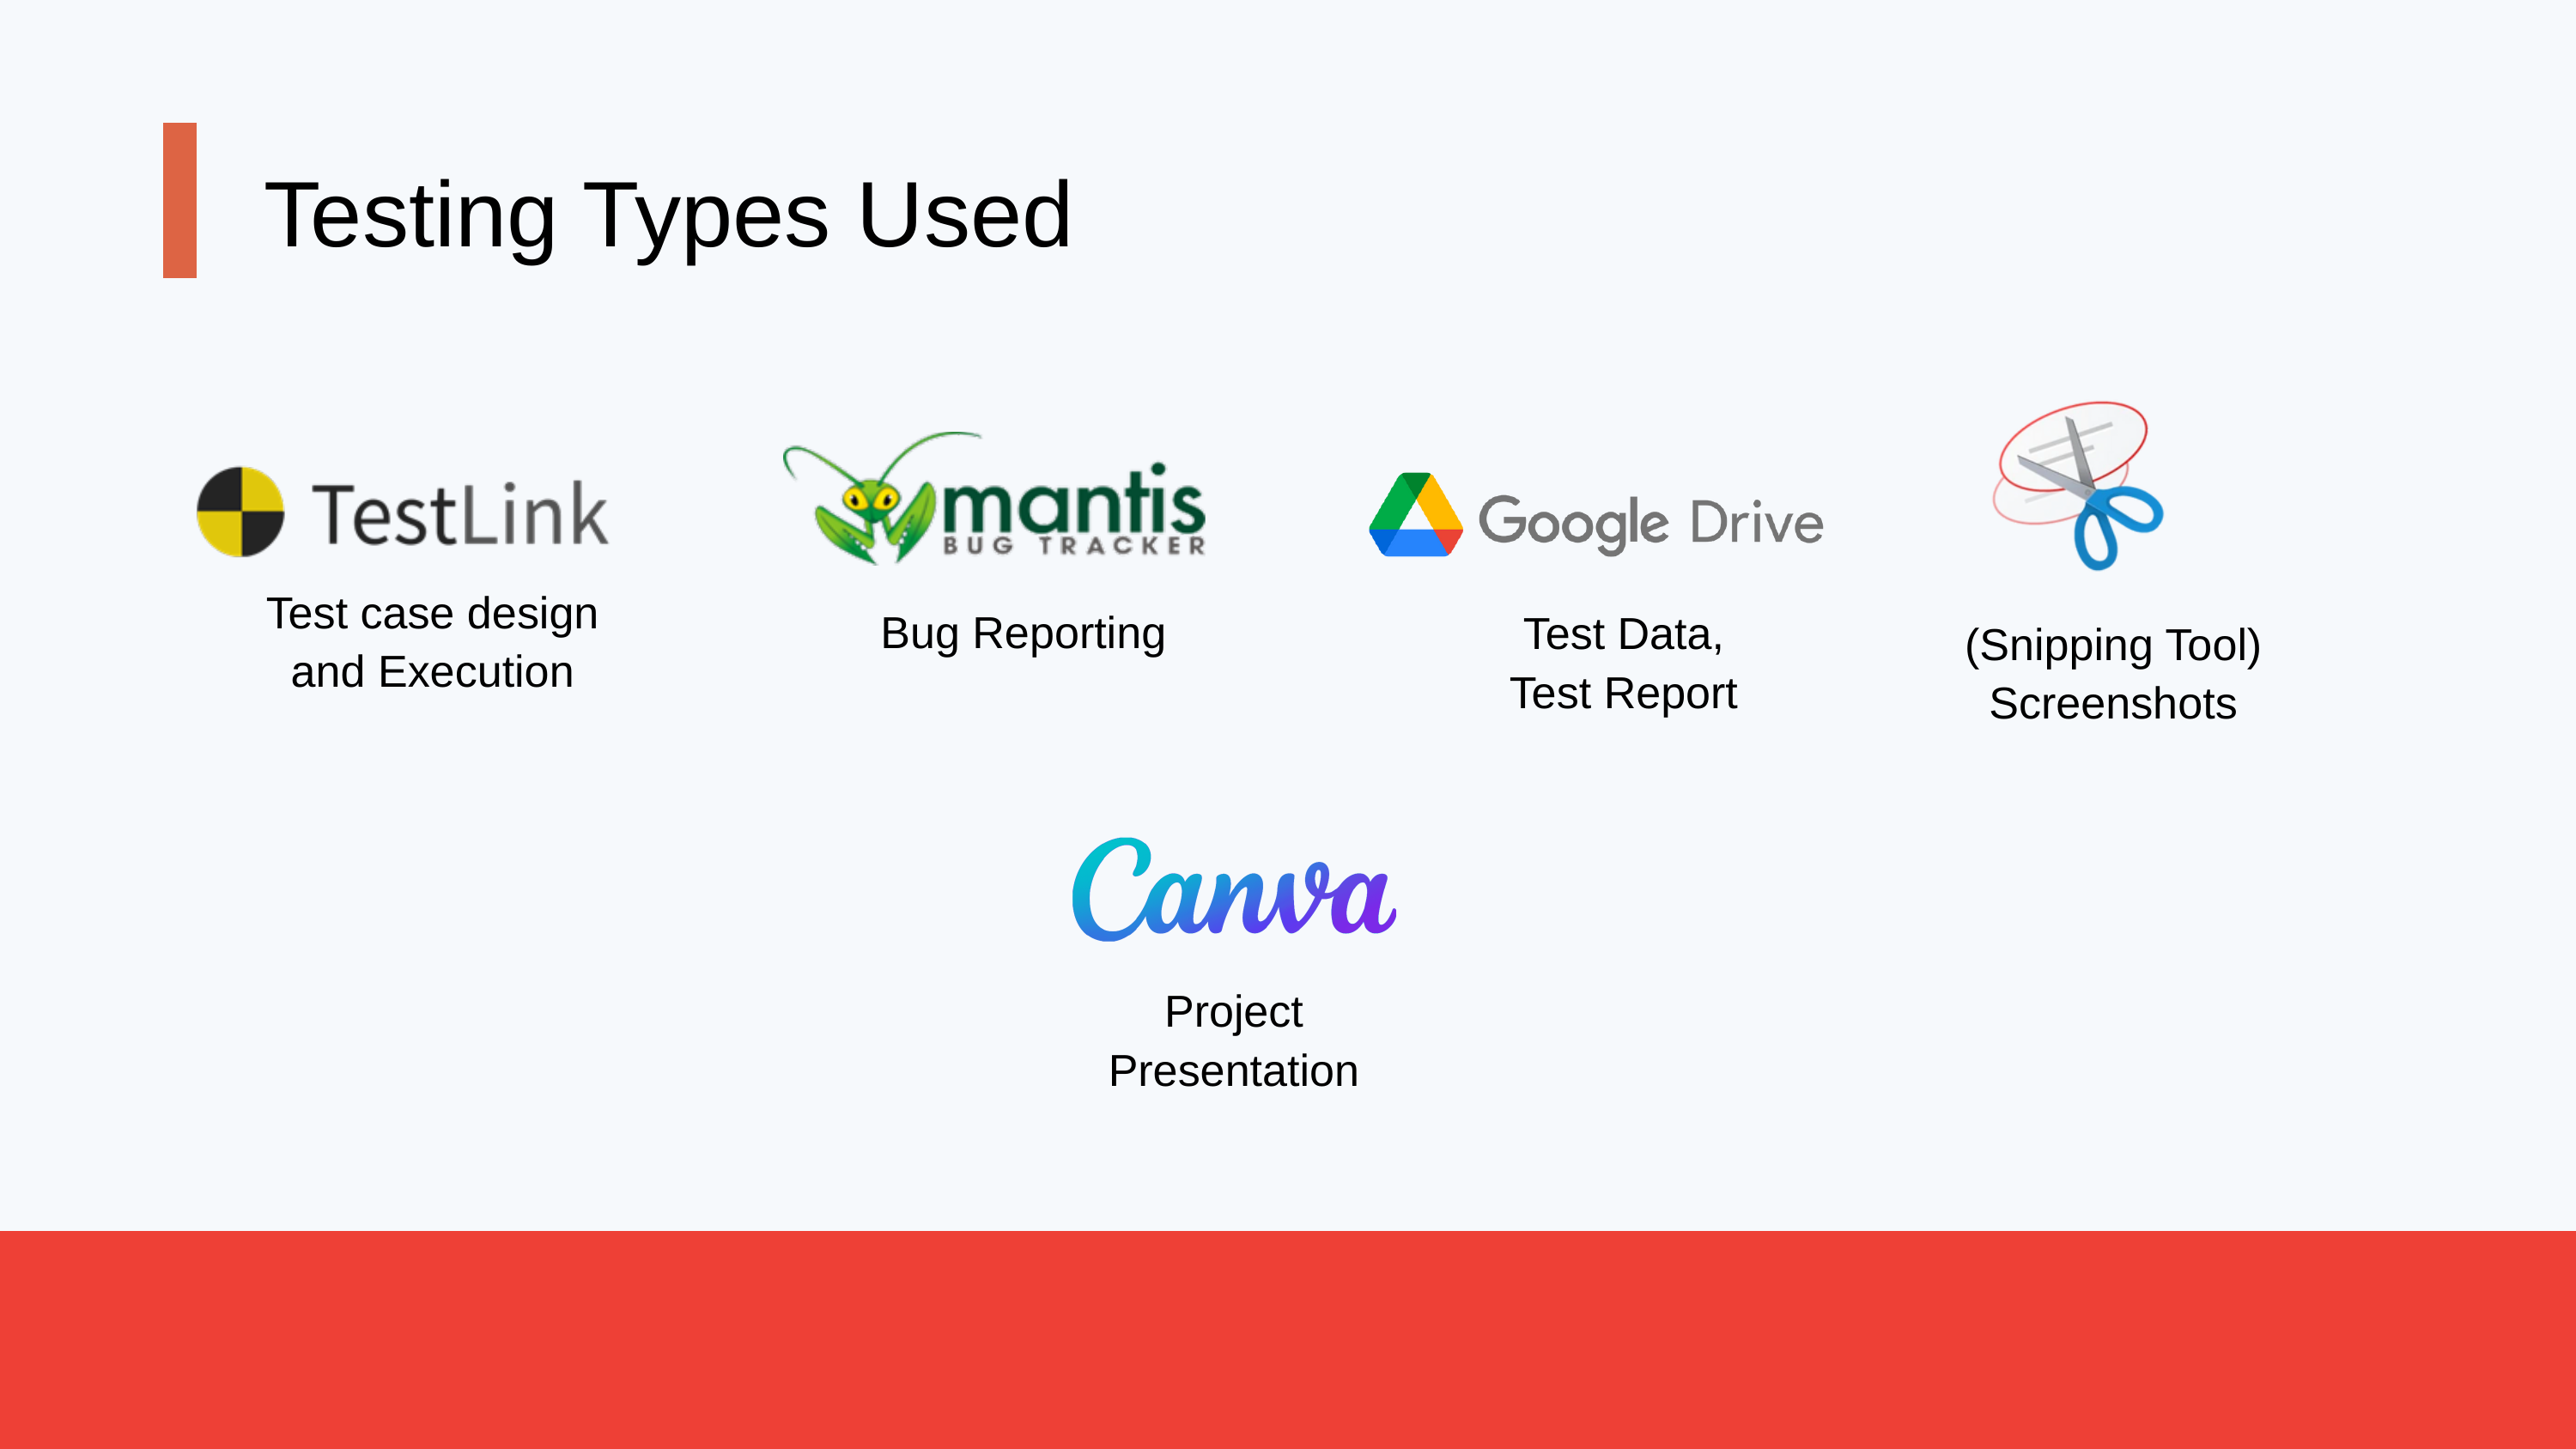

Testing Types Used

Test case design and Execution
Test Data,
Test Report
(Snipping Tool)
Screenshots
Bug Reporting

Project Presentation